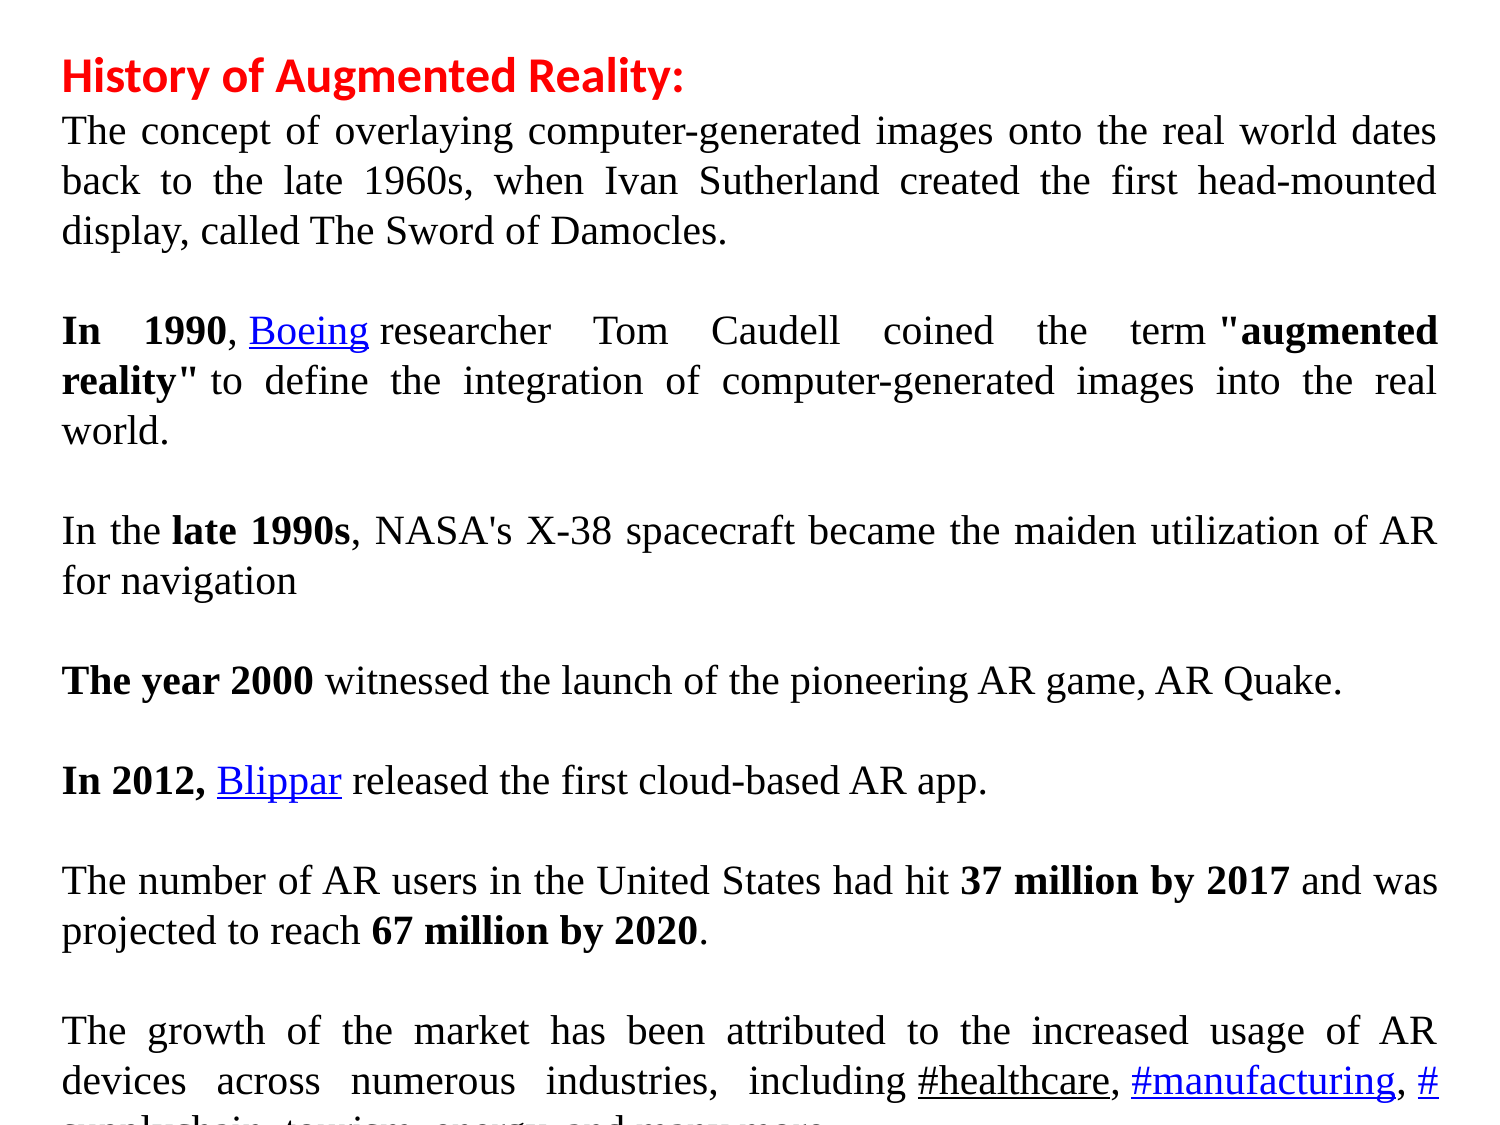

History of Augmented Reality:
The concept of overlaying computer-generated images onto the real world dates back to the late 1960s, when Ivan Sutherland created the first head-mounted display, called The Sword of Damocles.

In 1990, Boeing researcher Tom Caudell coined the term "augmented reality" to define the integration of computer-generated images into the real world.

In the late 1990s, NASA's X-38 spacecraft became the maiden utilization of AR for navigation

The year 2000 witnessed the launch of the pioneering AR game, AR Quake.

In 2012, Blippar released the first cloud-based AR app.

The number of AR users in the United States had hit 37 million by 2017 and was projected to reach 67 million by 2020.

The growth of the market has been attributed to the increased usage of AR devices across numerous industries, including #healthcare, #manufacturing, #supplychain, tourism, energy, and many more.